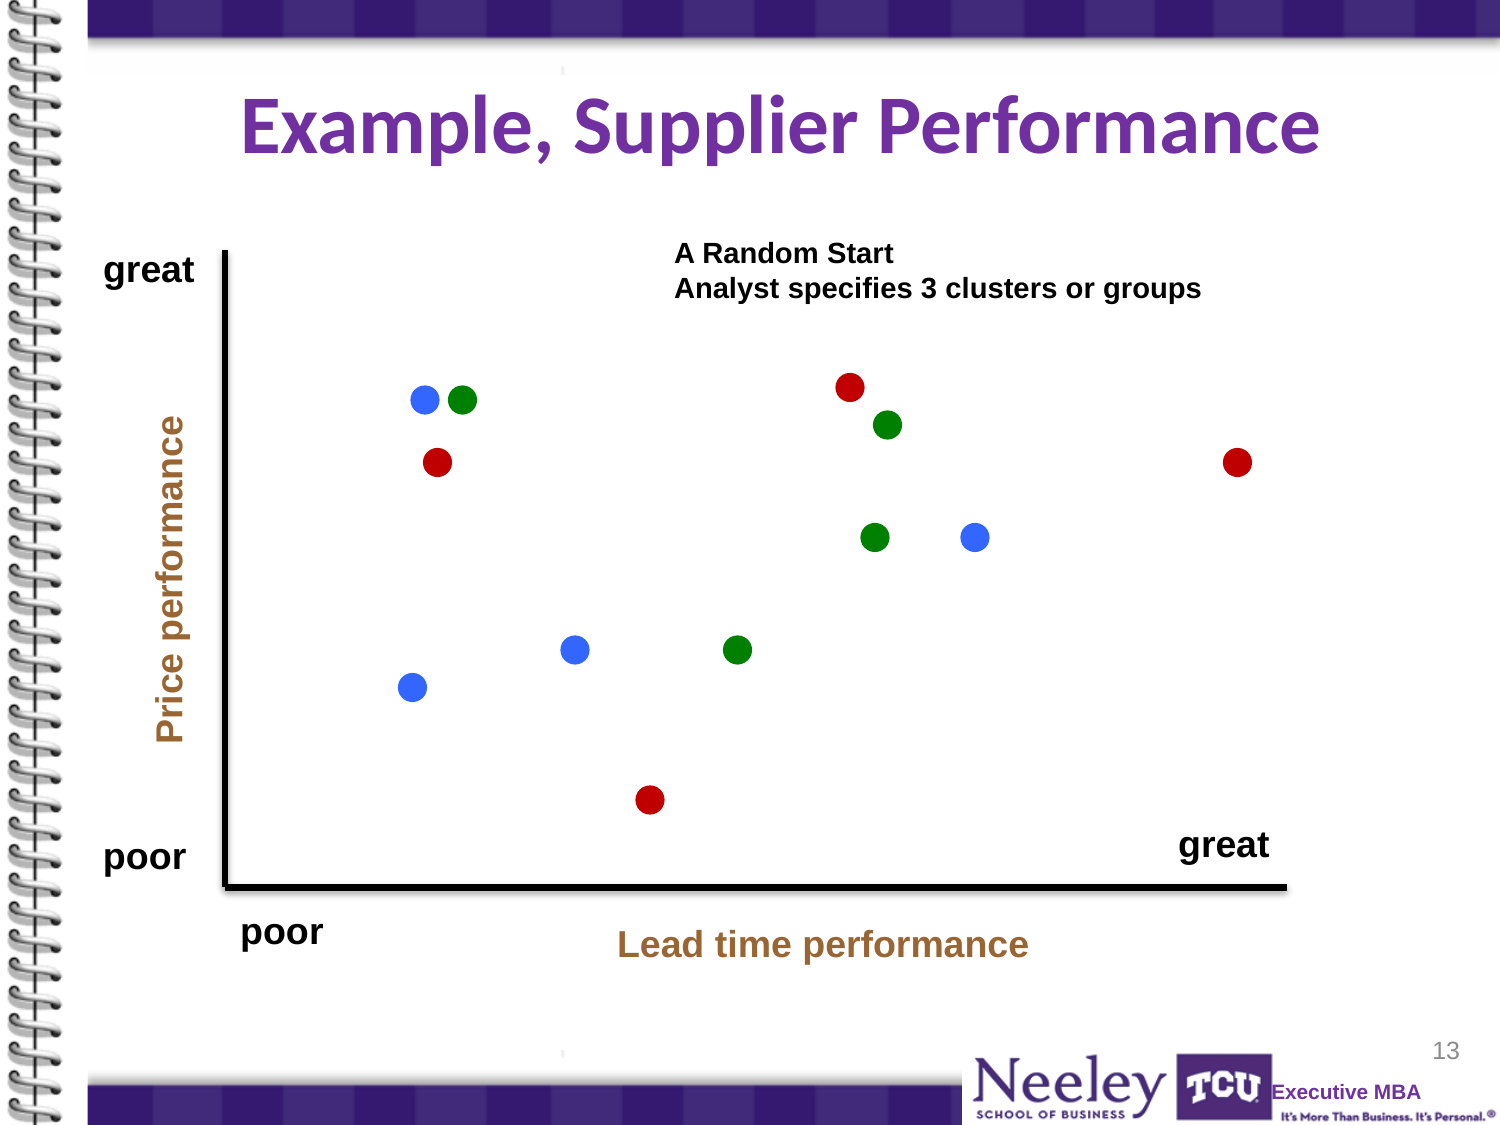

# Example, Supplier Performance
A Random Start
Analyst specifies 3 clusters or groups
great

Price performance

great
poor
poor
Lead time performance